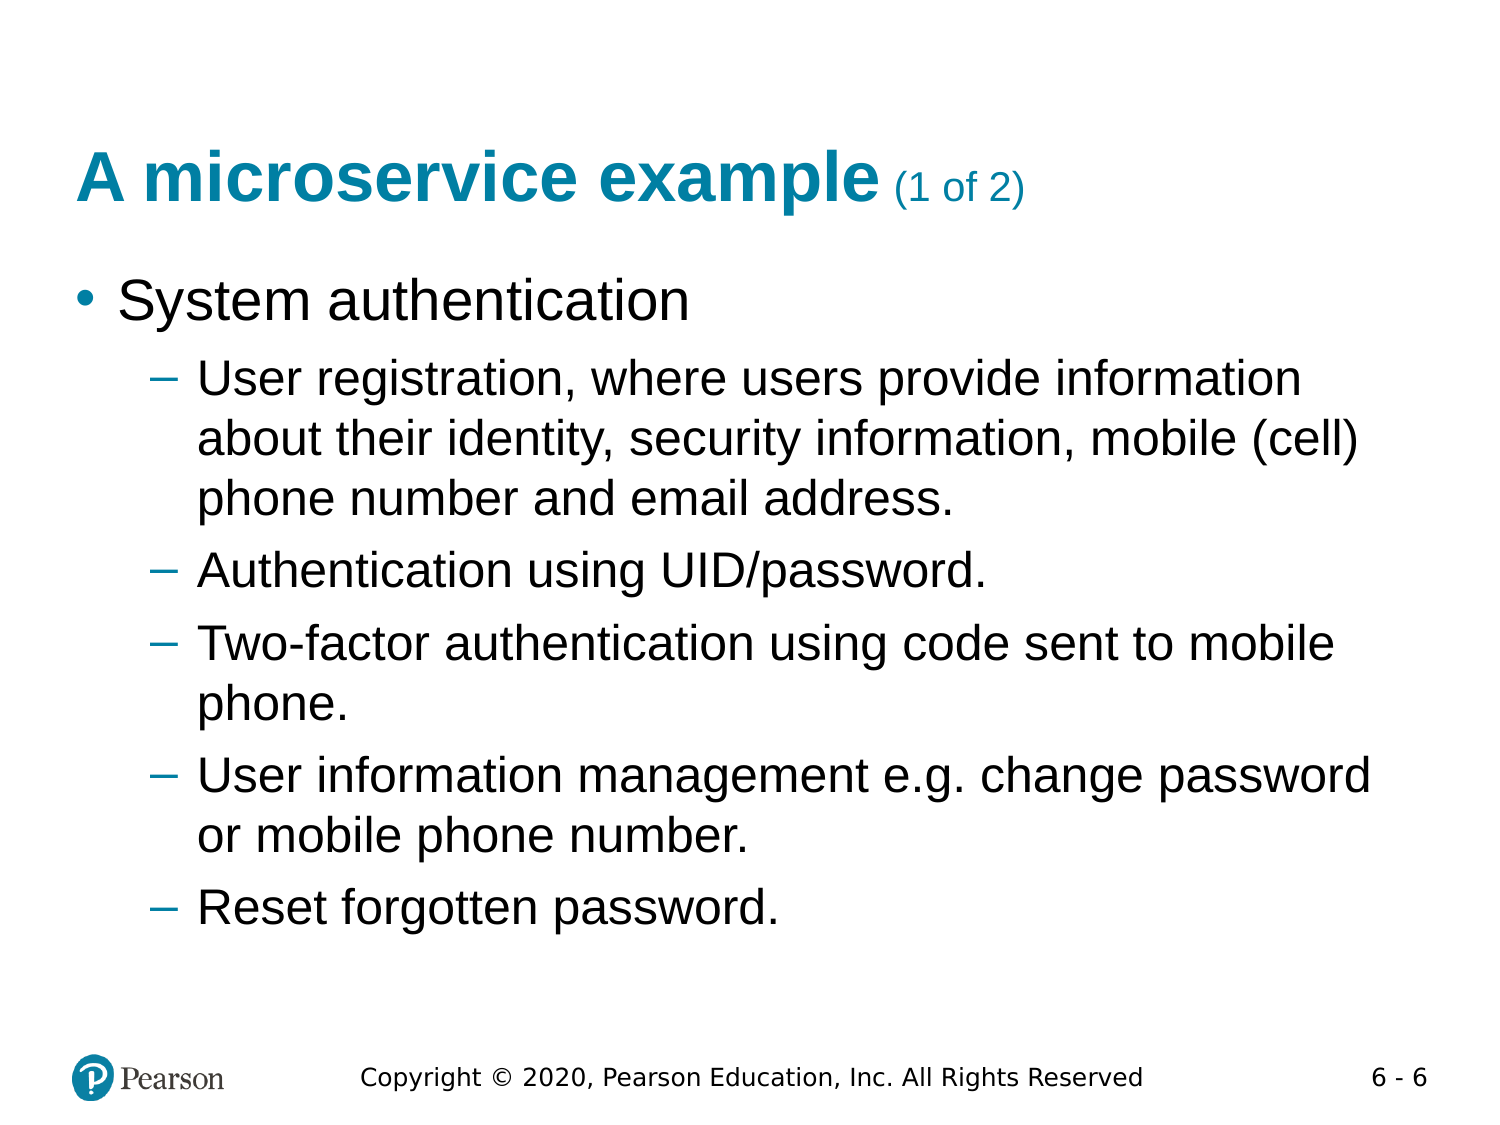

# A microservice example (1 of 2)
System authentication
User registration, where users provide information about their identity, security information, mobile (cell) phone number and email address.
Authentication using UID/password.
Two-factor authentication using code sent to mobile phone.
User information management e.g. change password or mobile phone number.
Reset forgotten password.